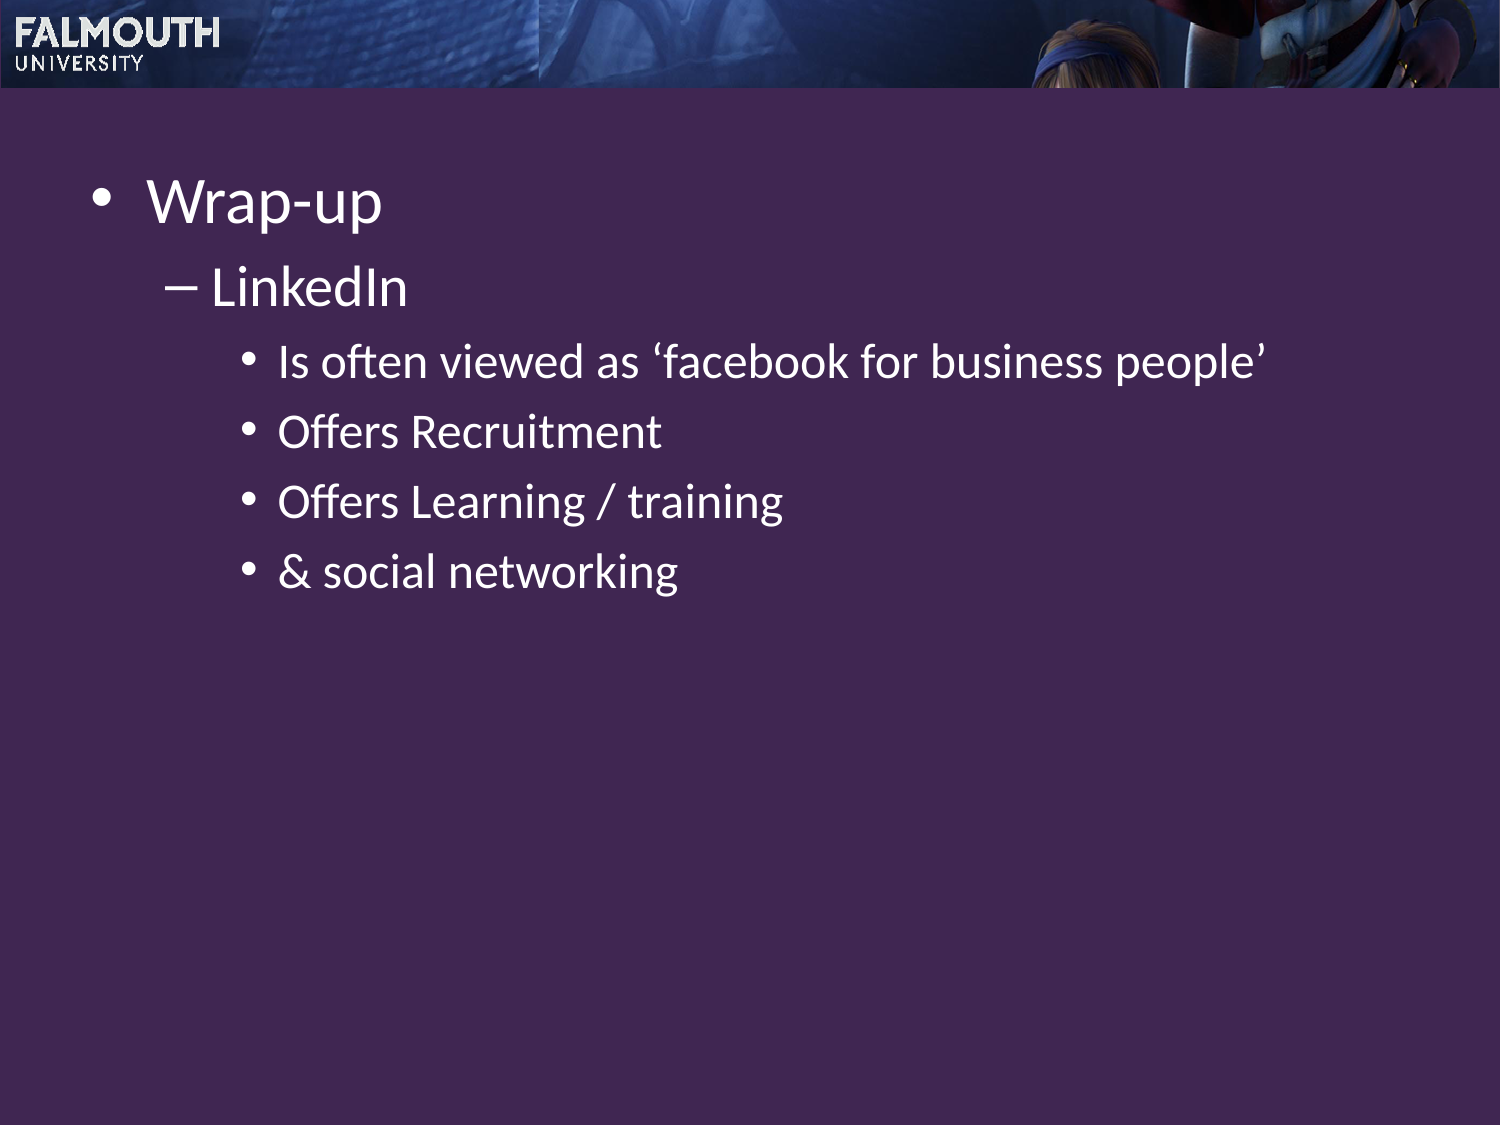

Wrap-up
LinkedIn
Is often viewed as ‘facebook for business people’
Offers Recruitment
Offers Learning / training
& social networking